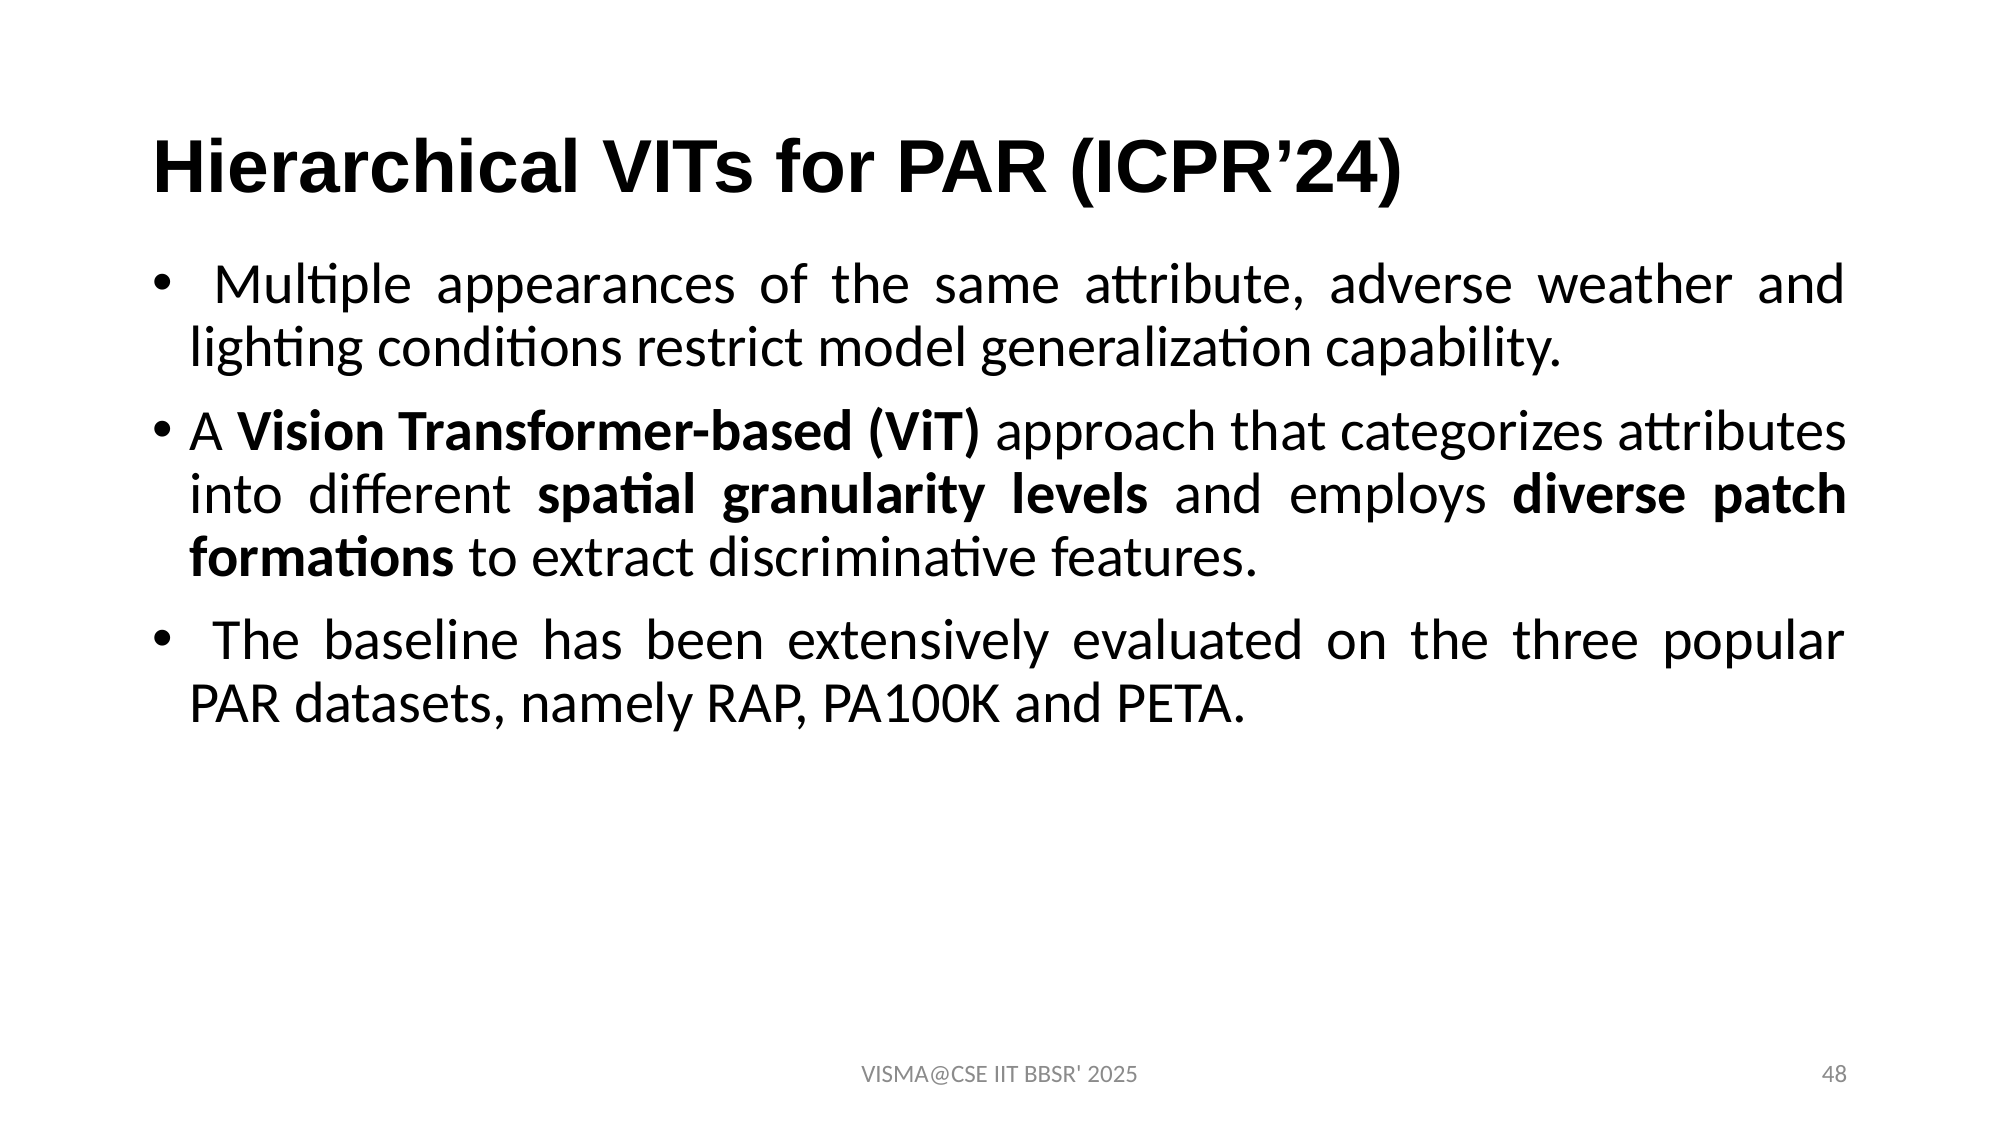

# Hierarchical VITs for PAR (ICPR’24)
 Multiple appearances of the same attribute, adverse weather and lighting conditions restrict model generalization capability.
A Vision Transformer-based (ViT) approach that categorizes attributes into different spatial granularity levels and employs diverse patch formations to extract discriminative features.
 The baseline has been extensively evaluated on the three popular PAR datasets, namely RAP, PA100K and PETA.

VISMA@CSE IIT BBSR' 2025
48